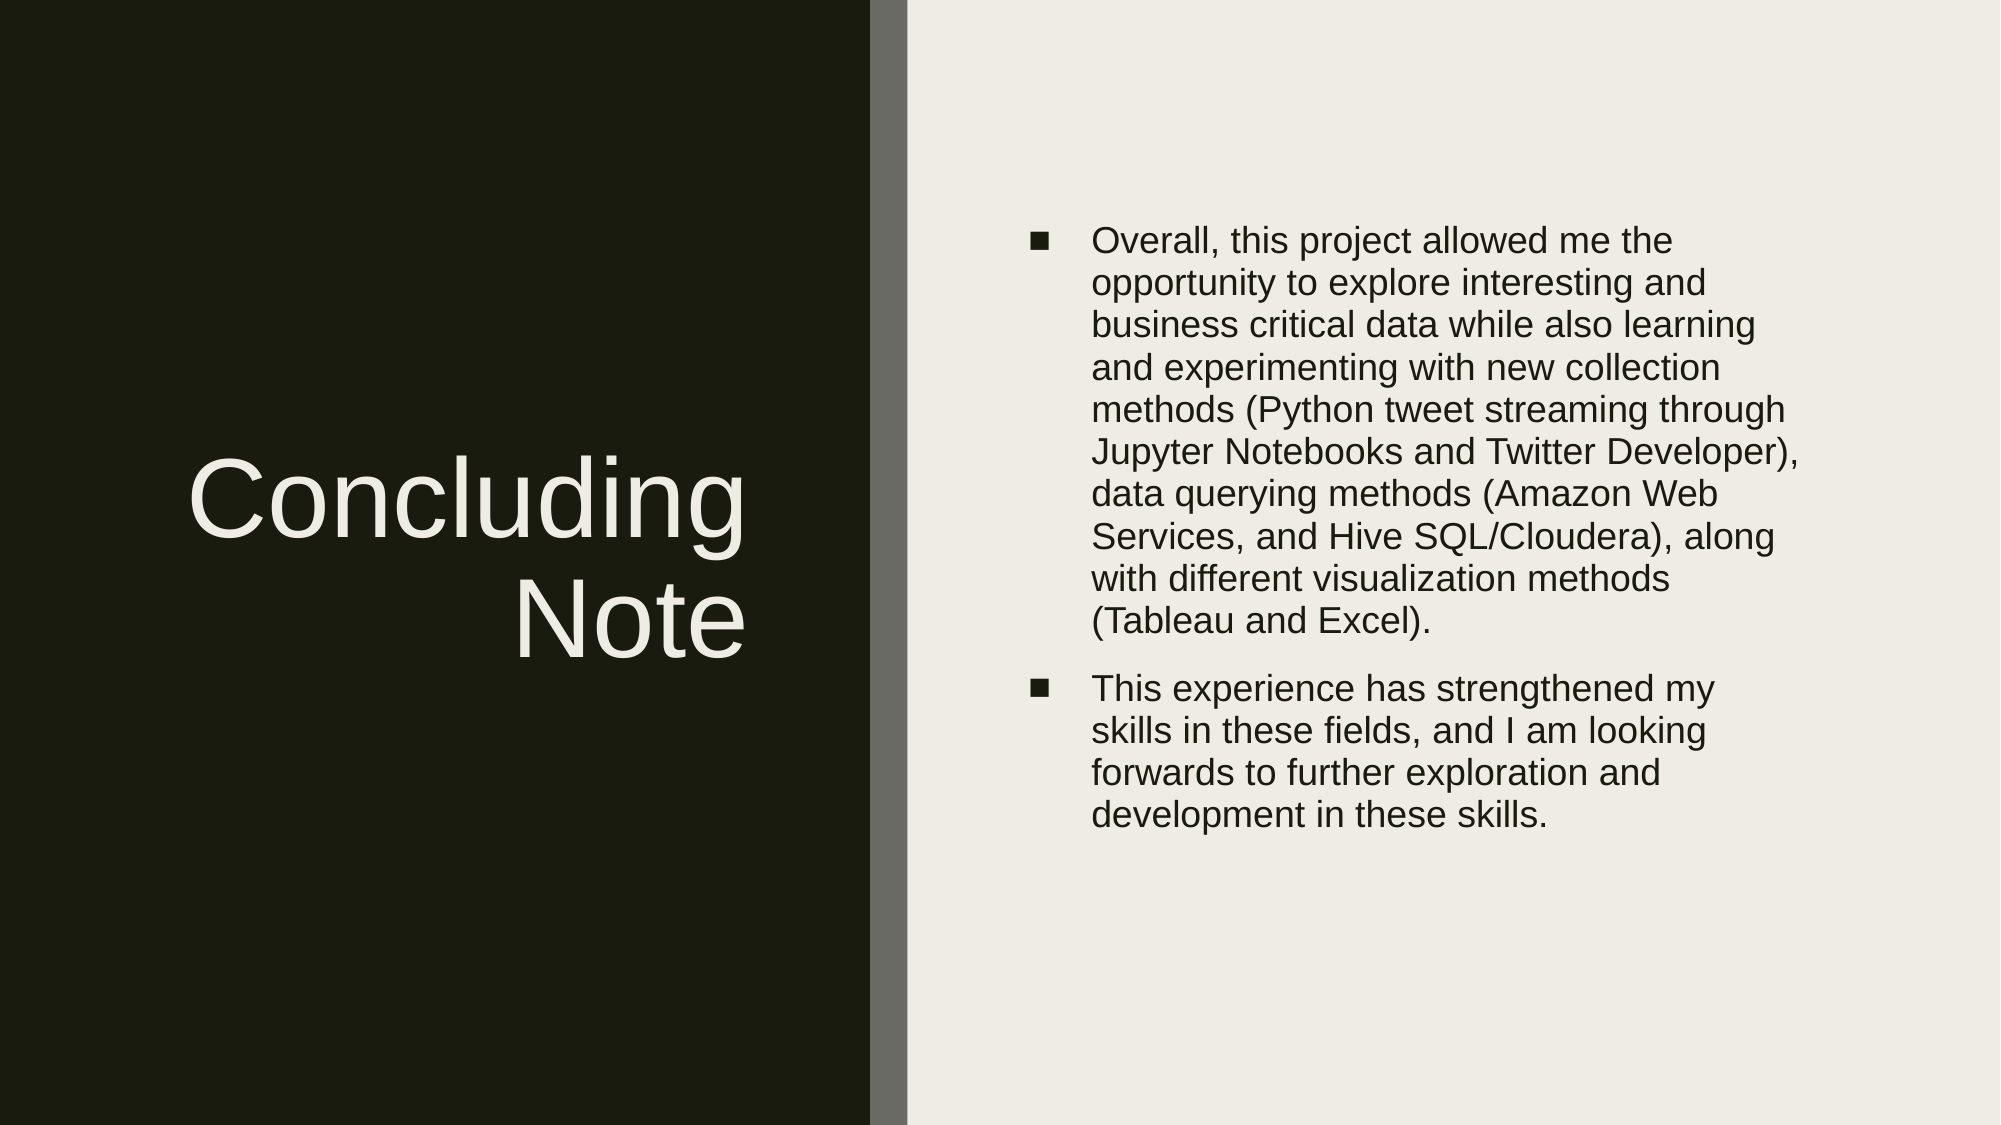

# Concluding Note
Overall, this project allowed me the opportunity to explore interesting and business critical data while also learning and experimenting with new collection methods (Python tweet streaming through Jupyter Notebooks and Twitter Developer), data querying methods (Amazon Web Services, and Hive SQL/Cloudera), along with different visualization methods (Tableau and Excel).
This experience has strengthened my skills in these fields, and I am looking forwards to further exploration and development in these skills.